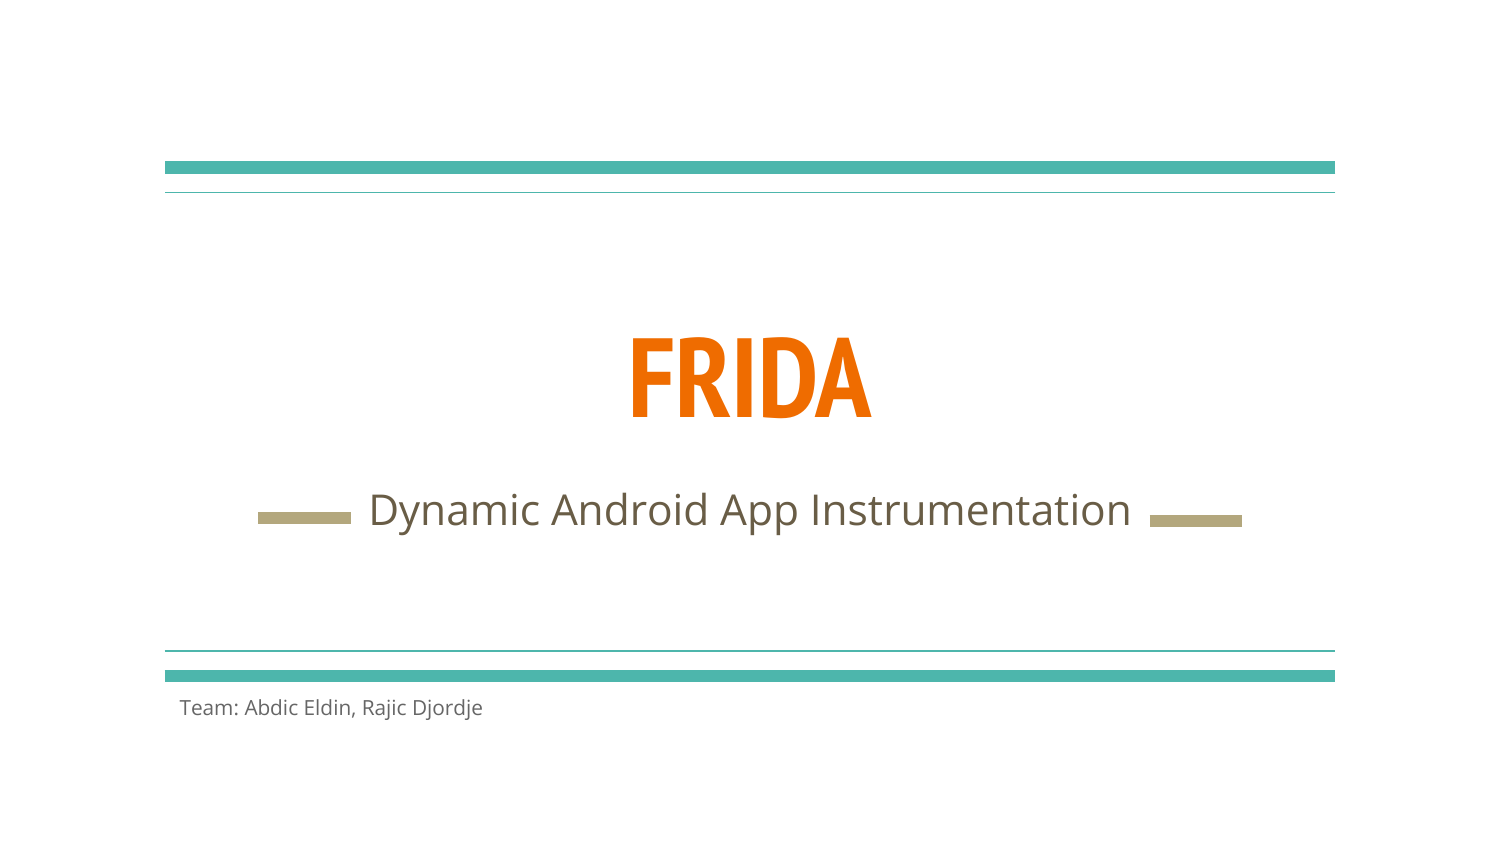

# FRIDA
Dynamic Android App Instrumentation
Team: Abdic Eldin, Rajic Djordje